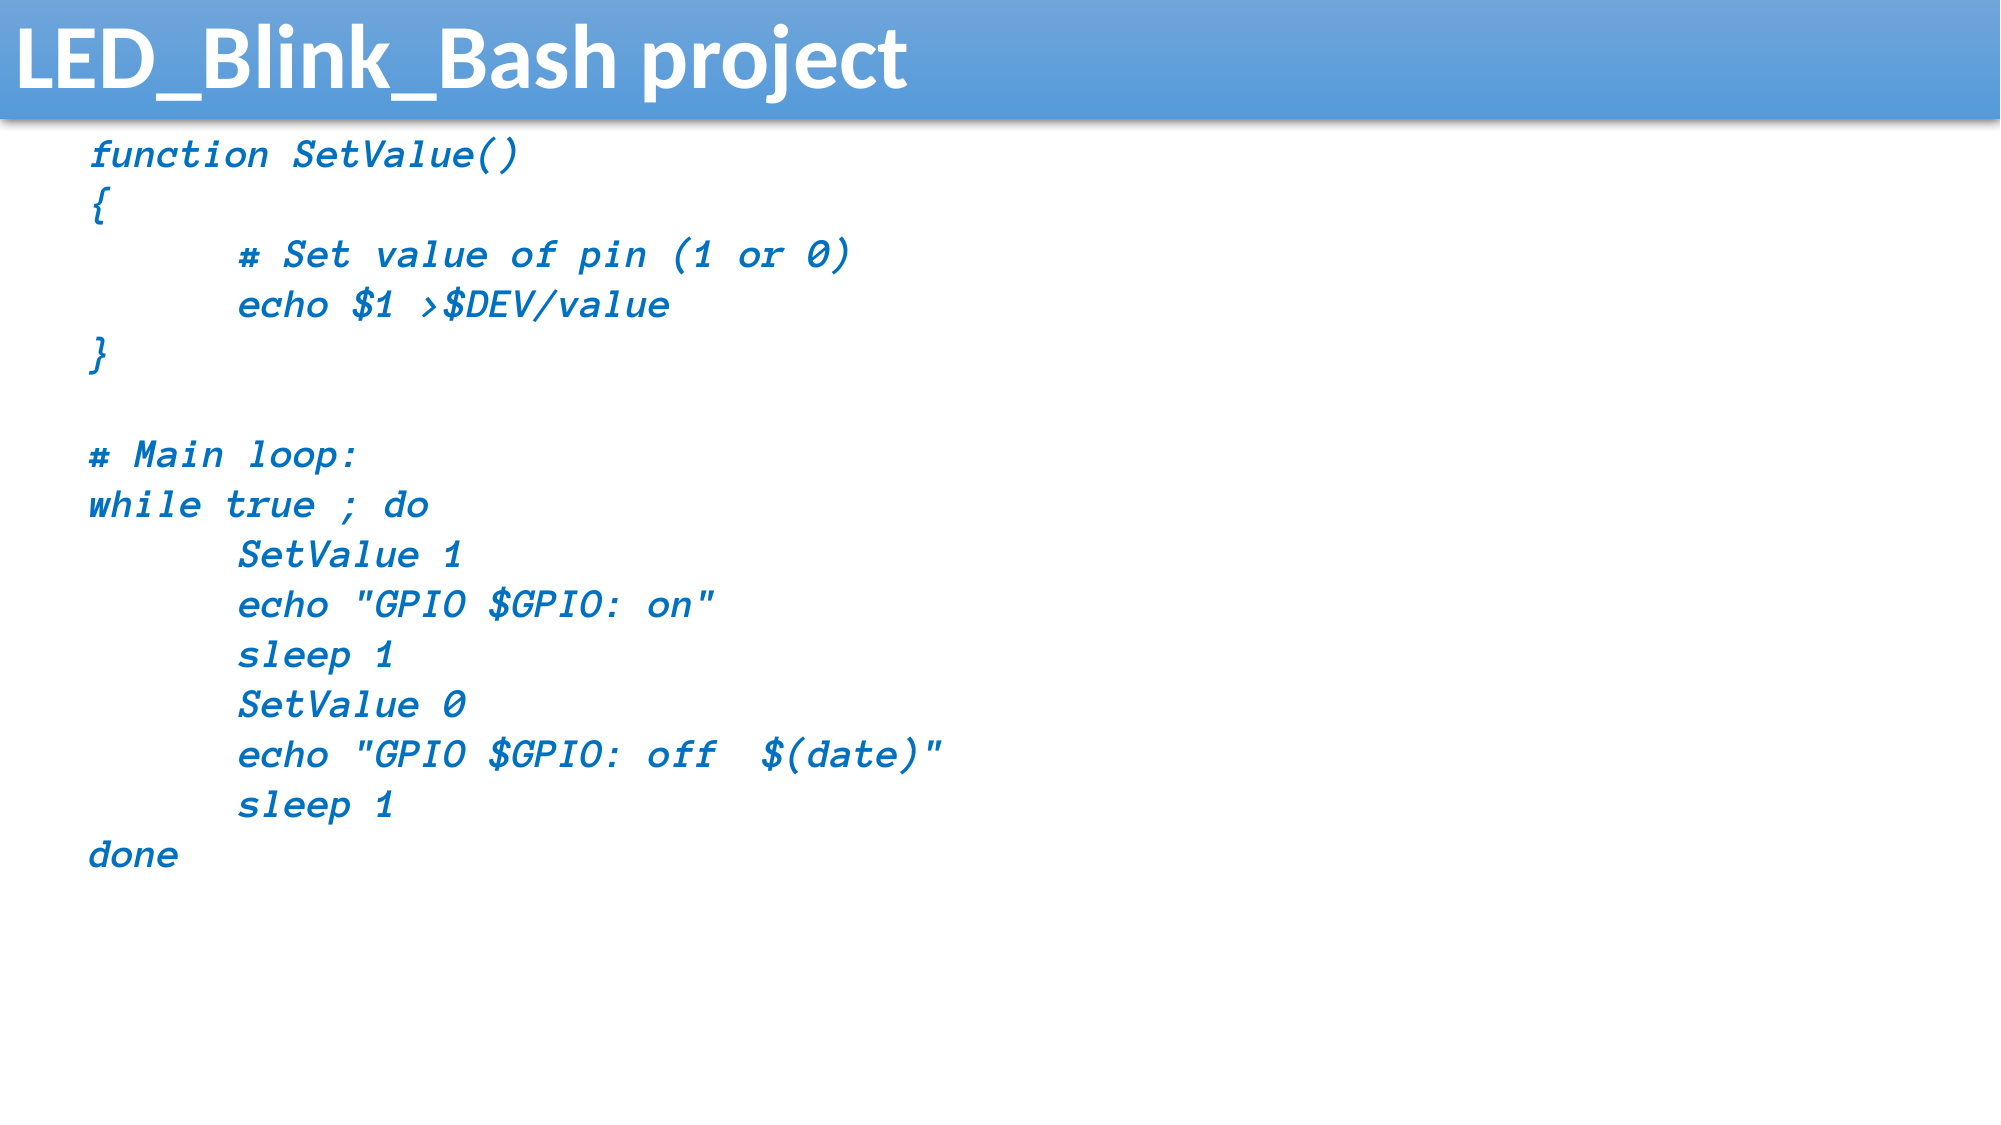

LED_Blink_Bash project
function SetValue()
{
	# Set value of pin (1 or 0)
	echo $1 >$DEV/value
}

# Main loop:
while true ; do
	SetValue 1
	echo "GPIO $GPIO: on"
	sleep 1
	SetValue 0
	echo "GPIO $GPIO: off  $(date)"
	sleep 1
done